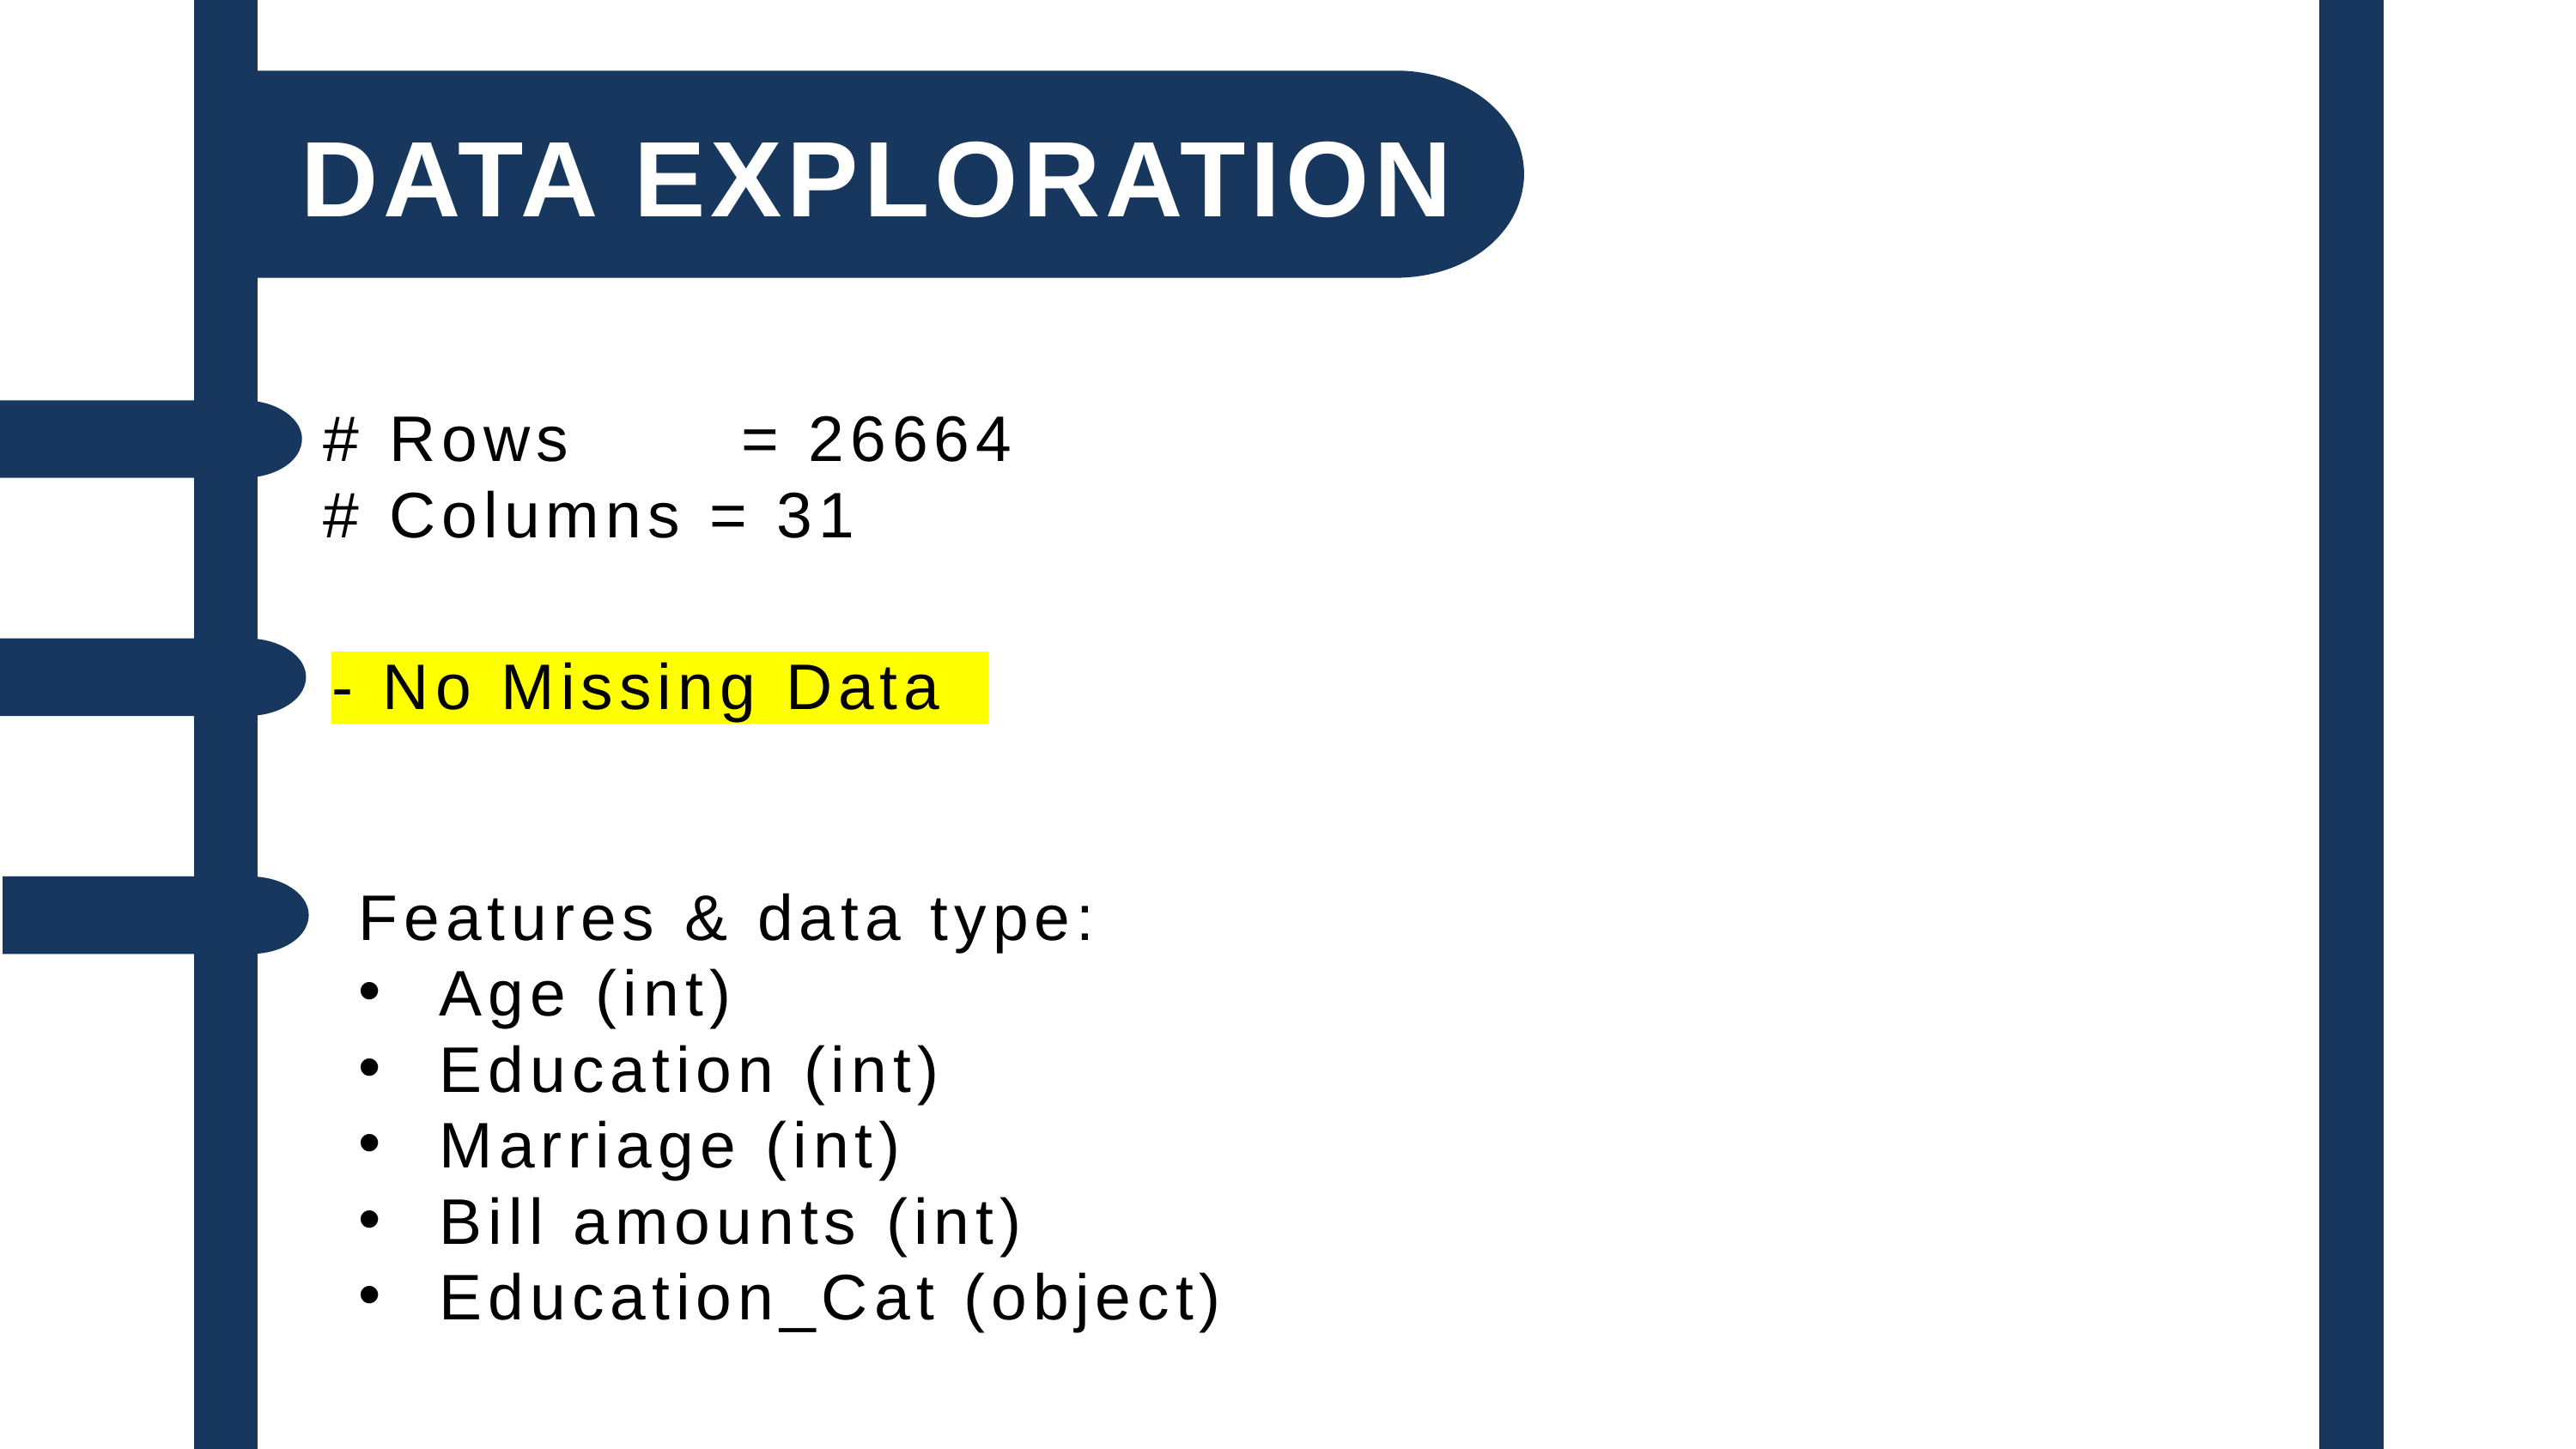

DATA EXPLORATION

# Rows       = 26664
# Columns = 31

- No Missing Data

Features & data type:
Age (int)
Education (int)
Marriage (int)
Bill amounts (int)
Education_Cat (object)